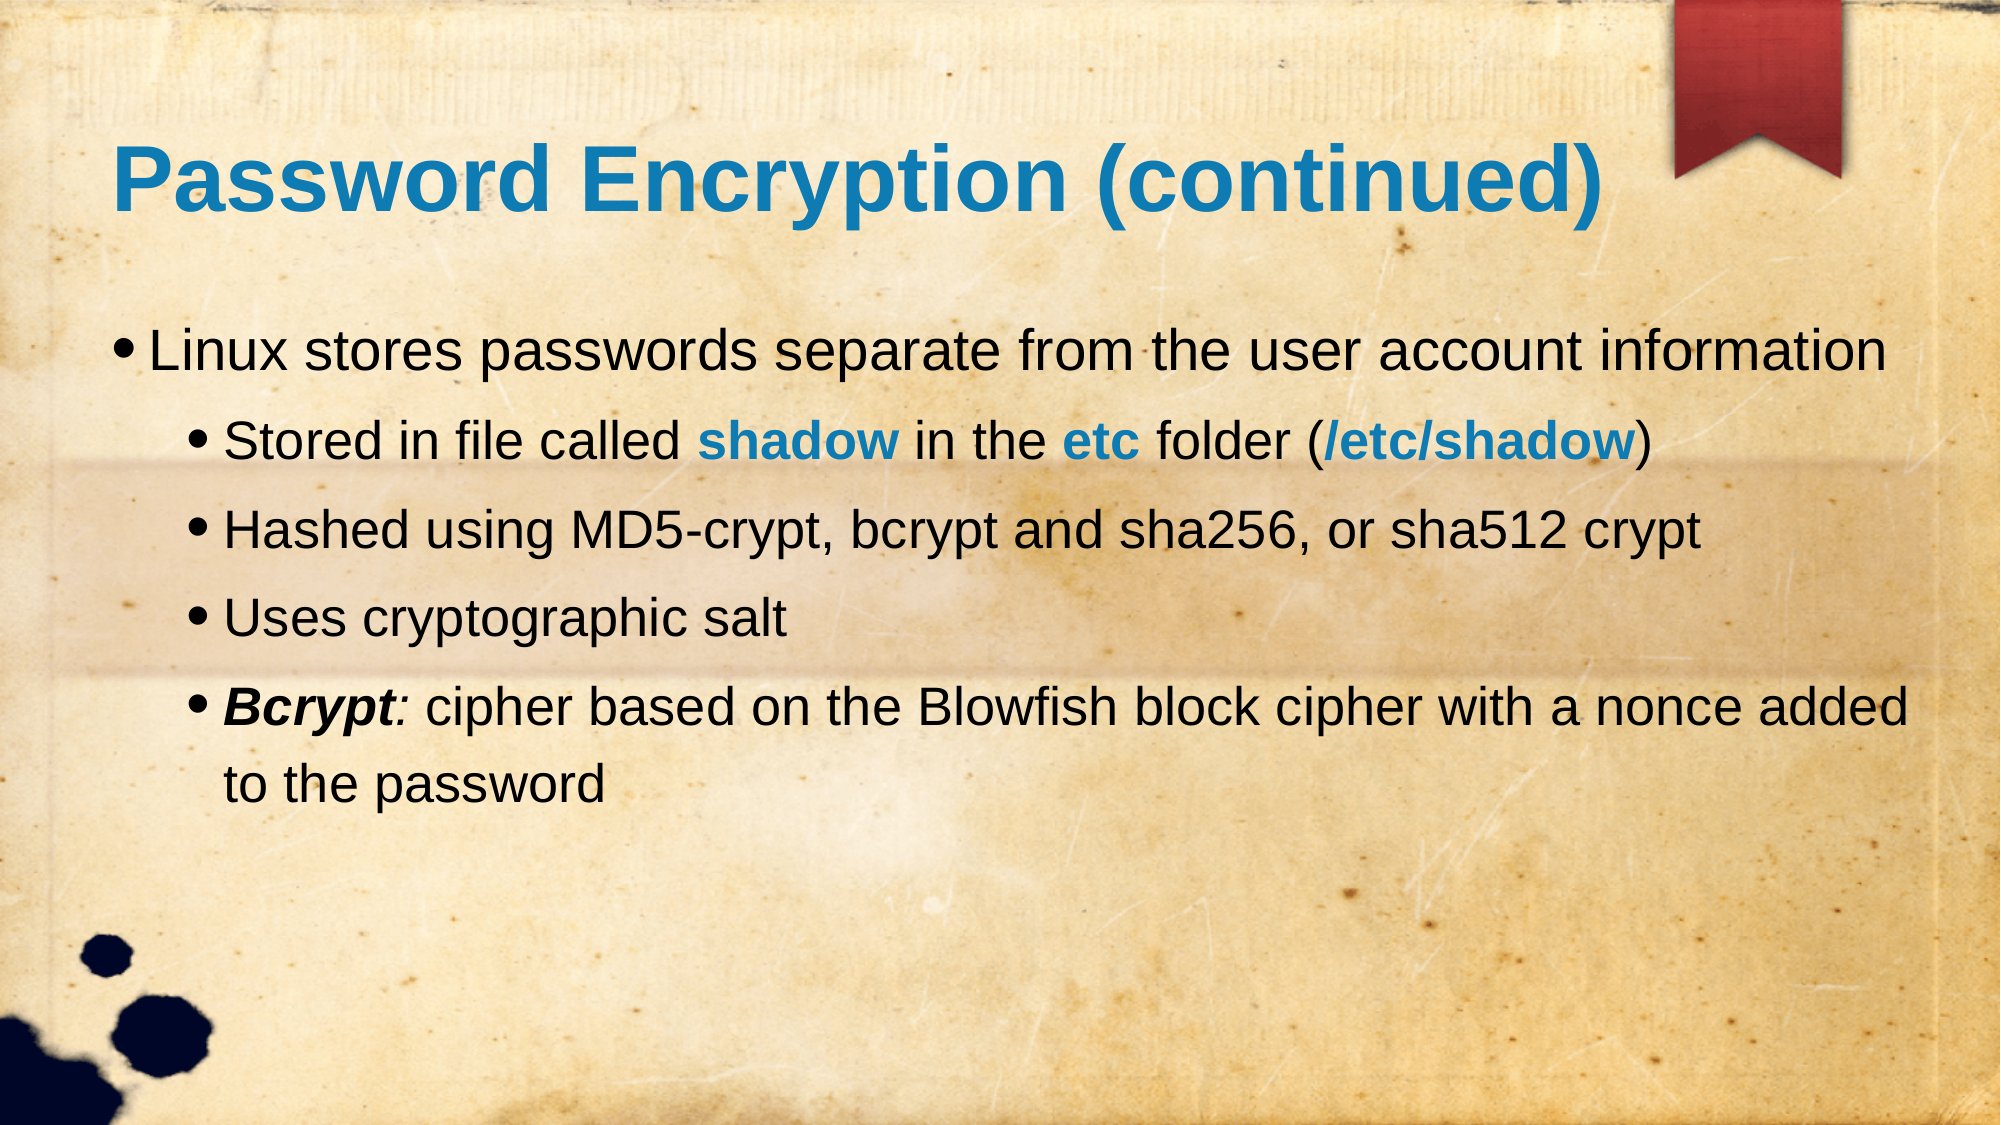

Password Encryption (continued)
Linux stores passwords separate from the user account information
Stored in file called shadow in the etc folder (/etc/shadow)
Hashed using MD5-crypt, bcrypt and sha256, or sha512 crypt
Uses cryptographic salt
Bcrypt: cipher based on the Blowfish block cipher with a nonce added to the password